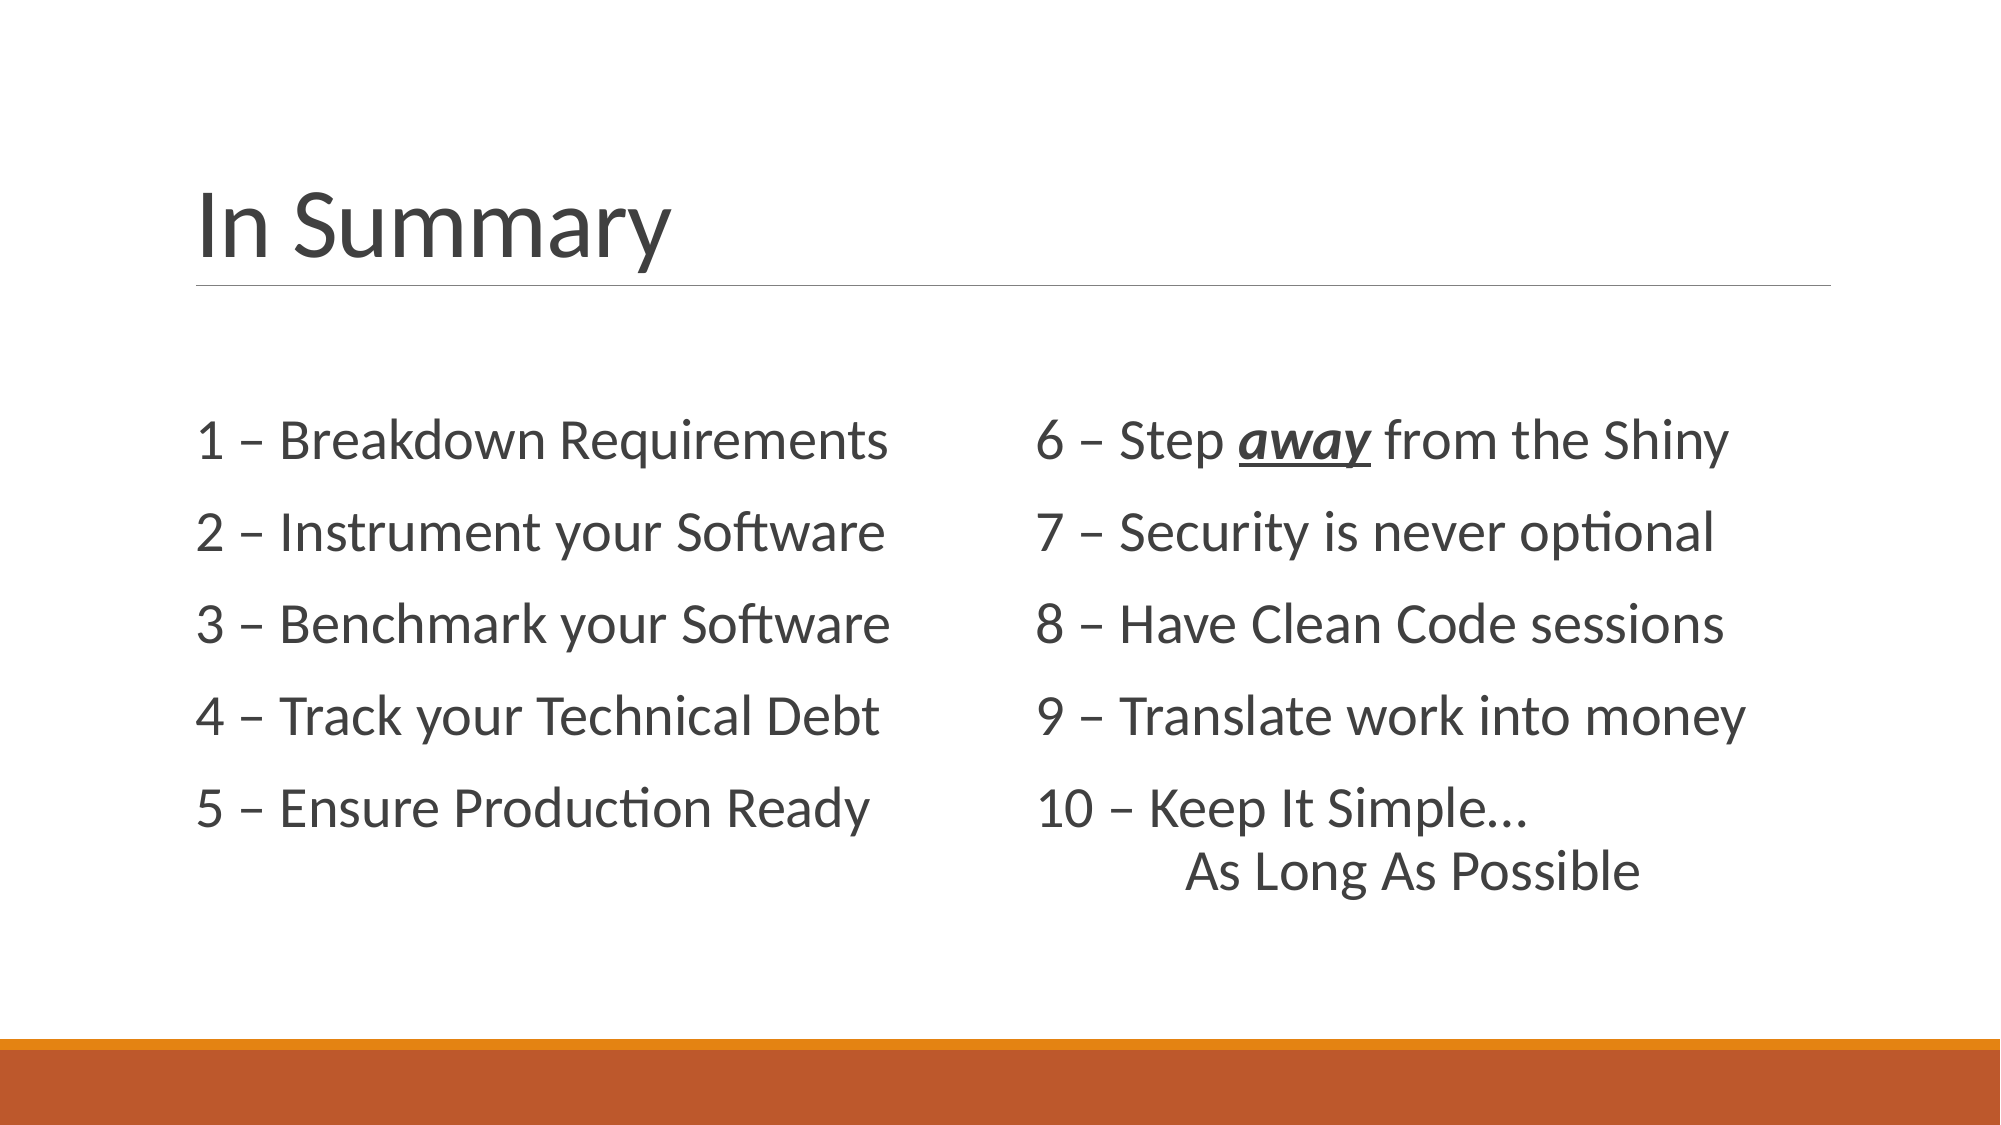

# In Summary

1 – Breakdown Requirements
2 – Instrument your Software
3 – Benchmark your Software
4 – Track your Technical Debt
5 – Ensure Production Ready

6 – Step away from the Shiny
7 – Security is never optional
8 – Have Clean Code sessions
9 – Translate work into money
10 – Keep It Simple…
	As Long As Possible